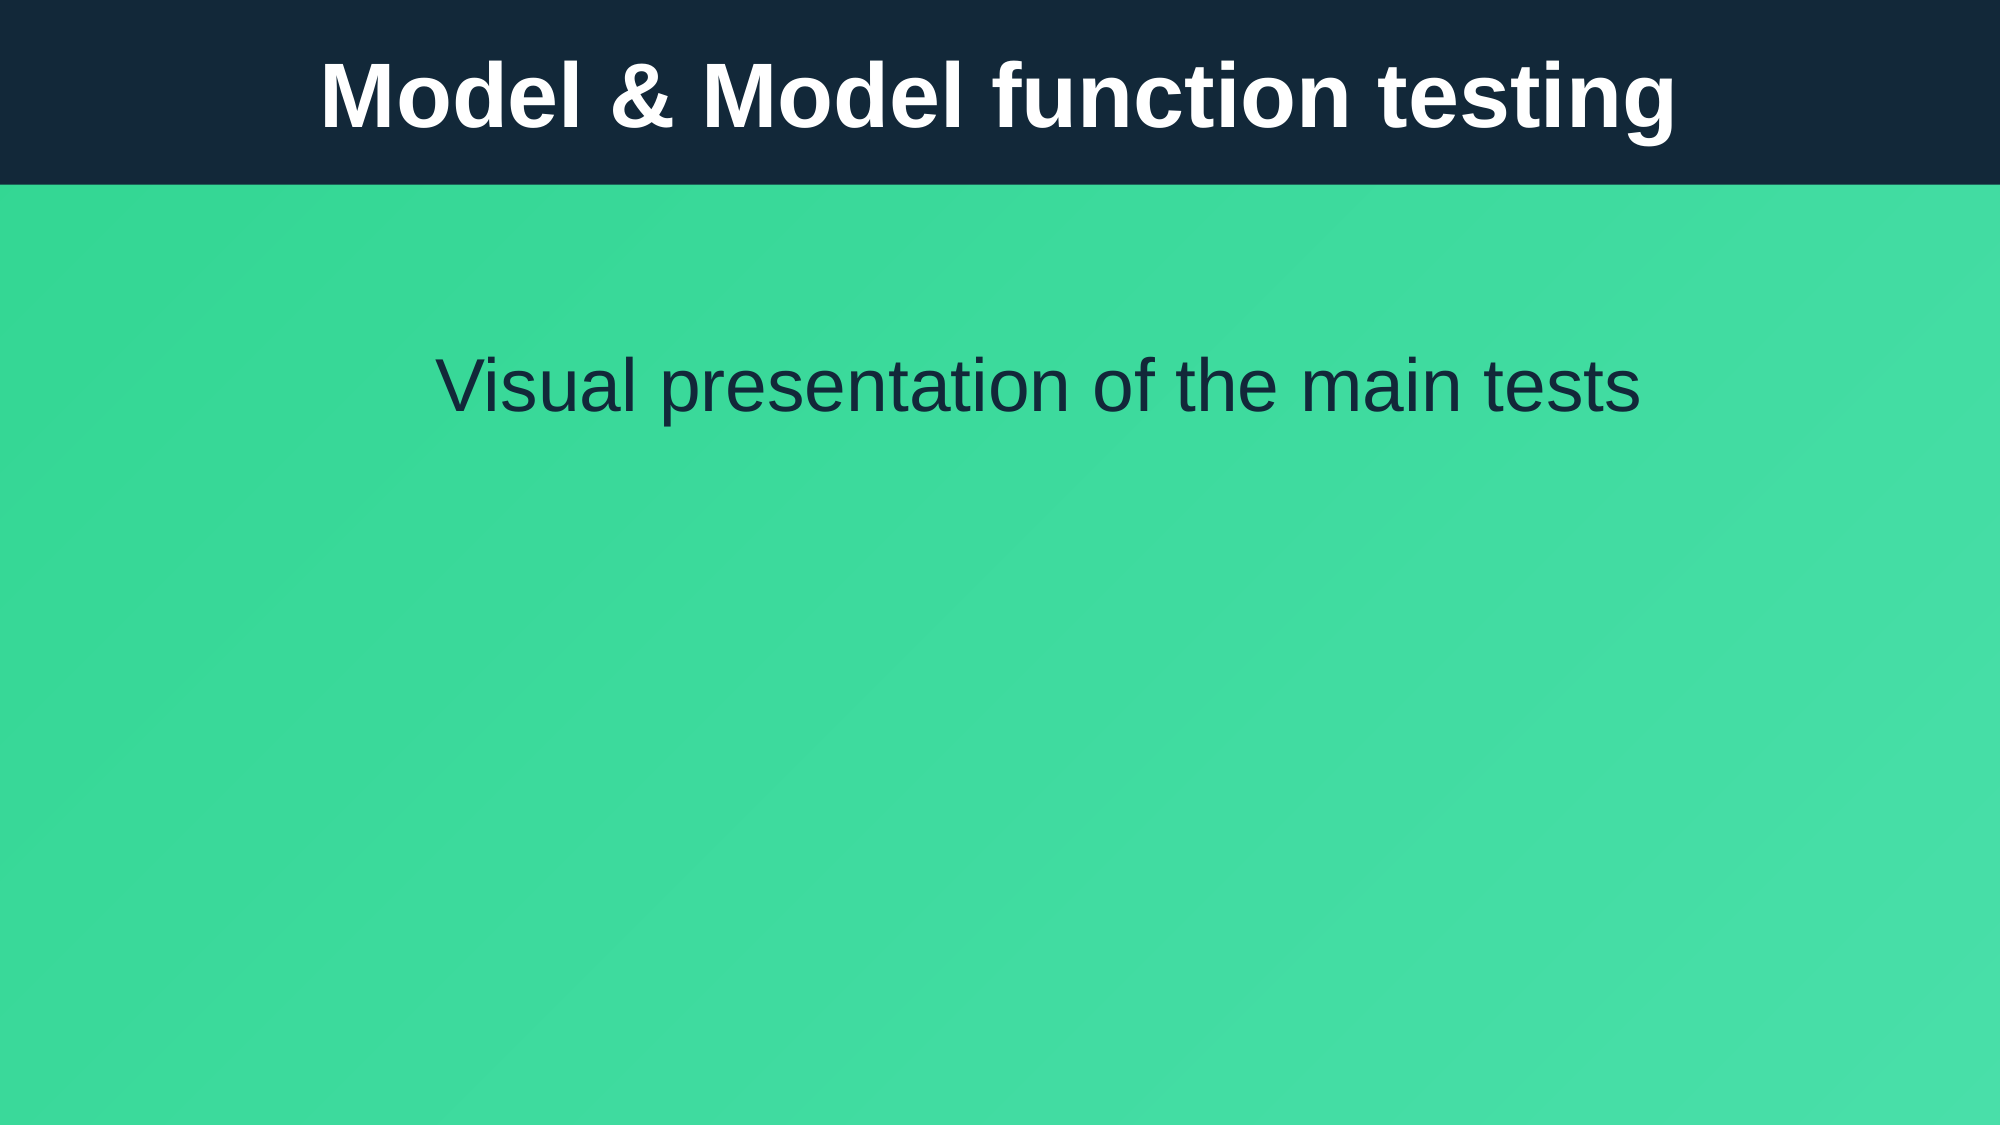

# Model & Model function testing
Visual presentation of the main tests